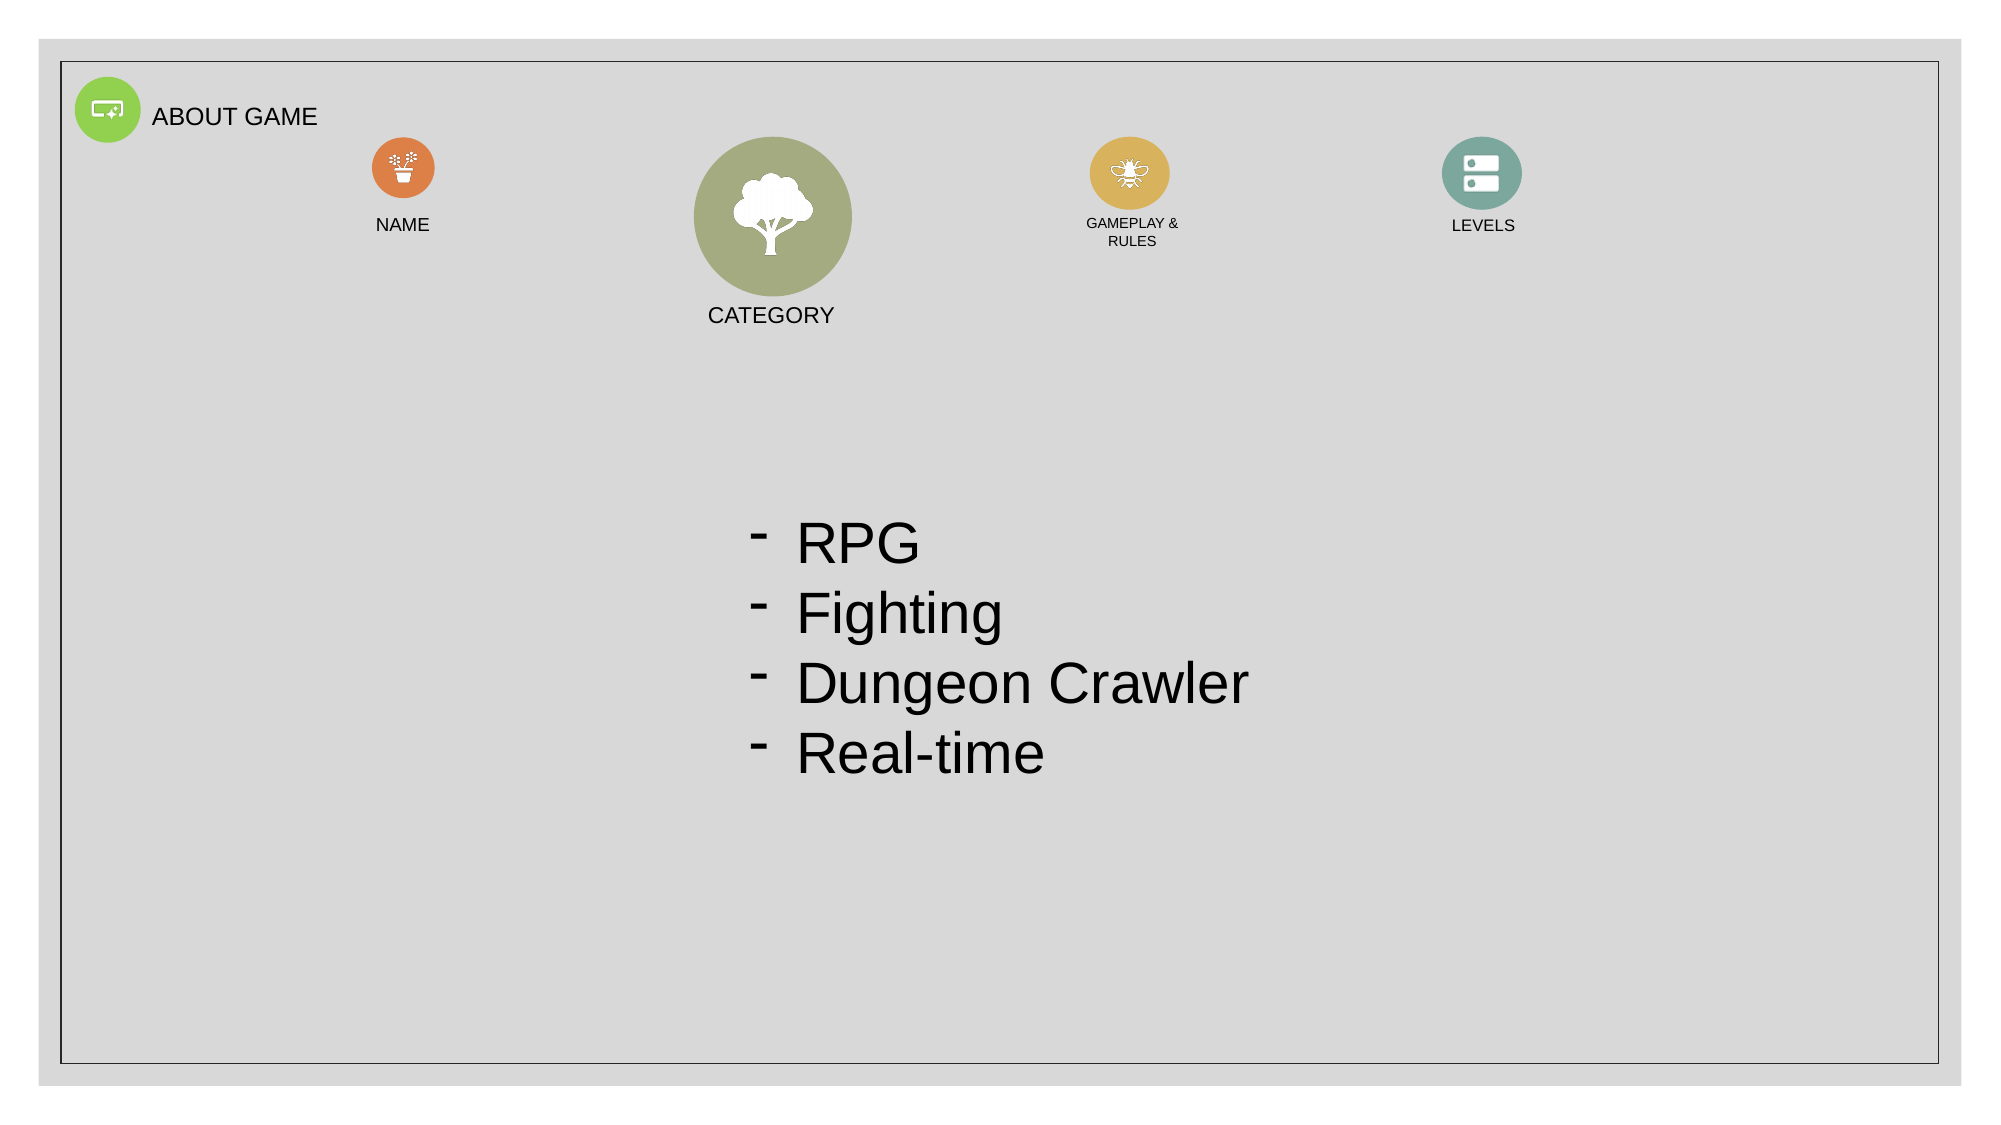

ABOUT GAME
Name
Category
Gameplay & Rules
Levels
RPG
Fighting
Dungeon Crawler
Real-time